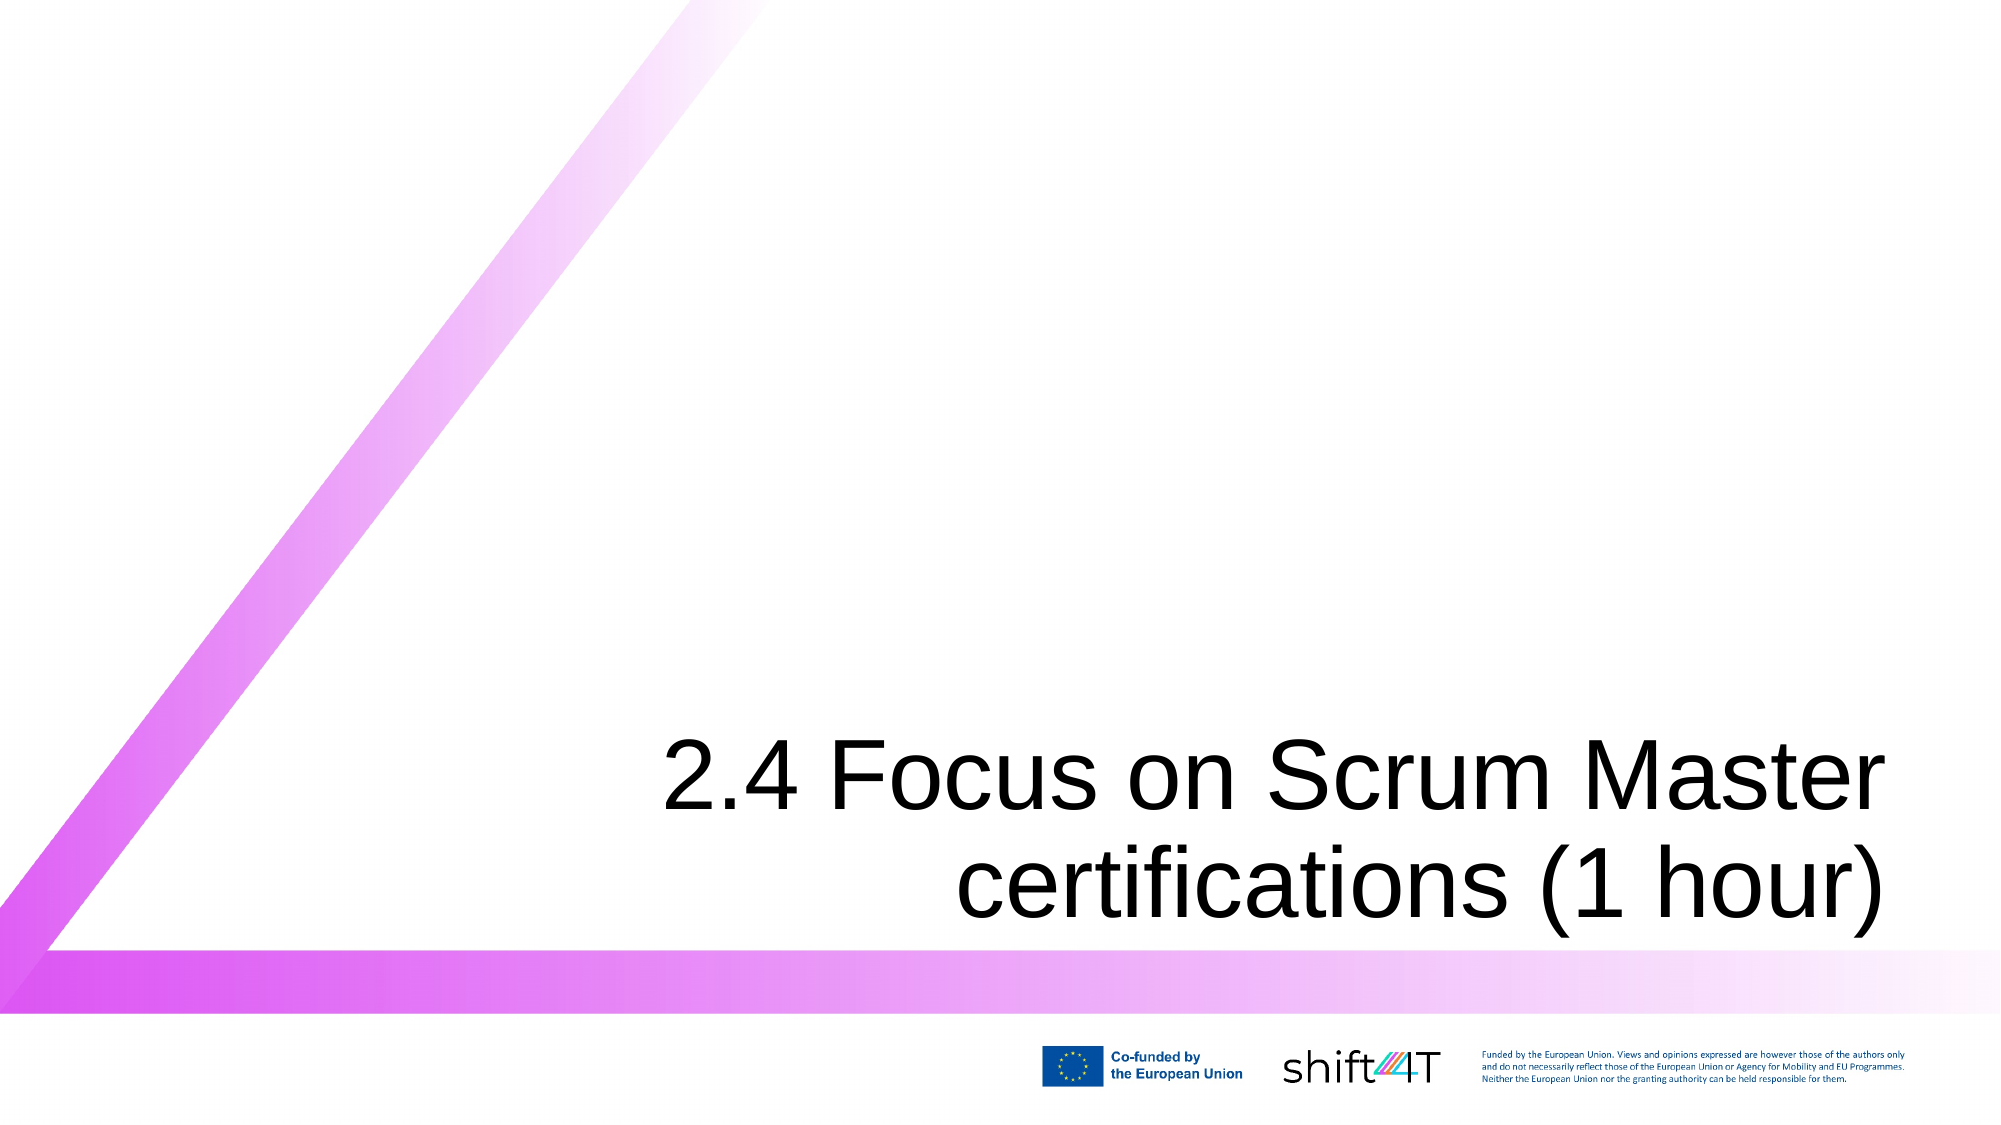

# 2.4 Focus on Scrum Master certifications (1 hour)